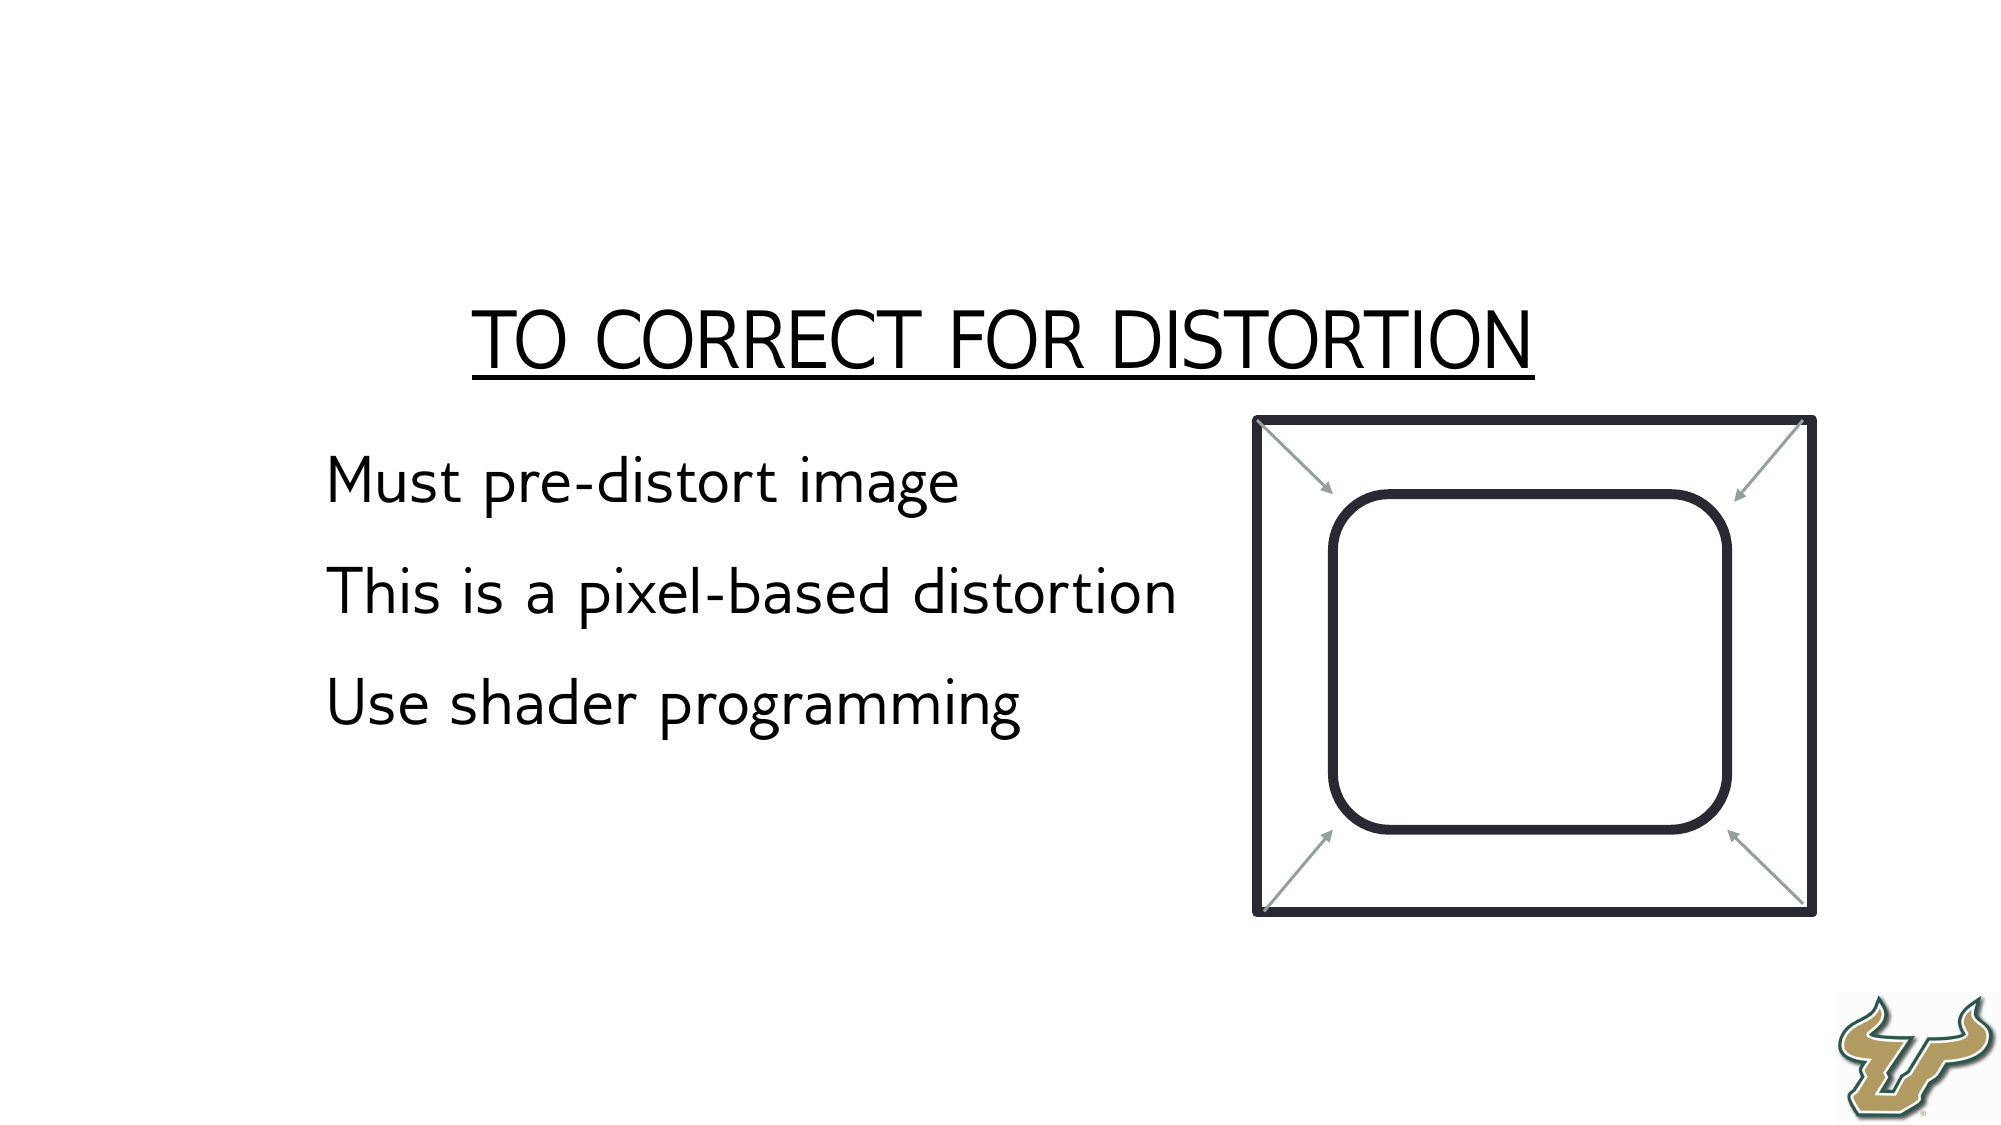

To Correct for Distortion
Must pre-distort image
This is a pixel-based distortion
Use shader programming